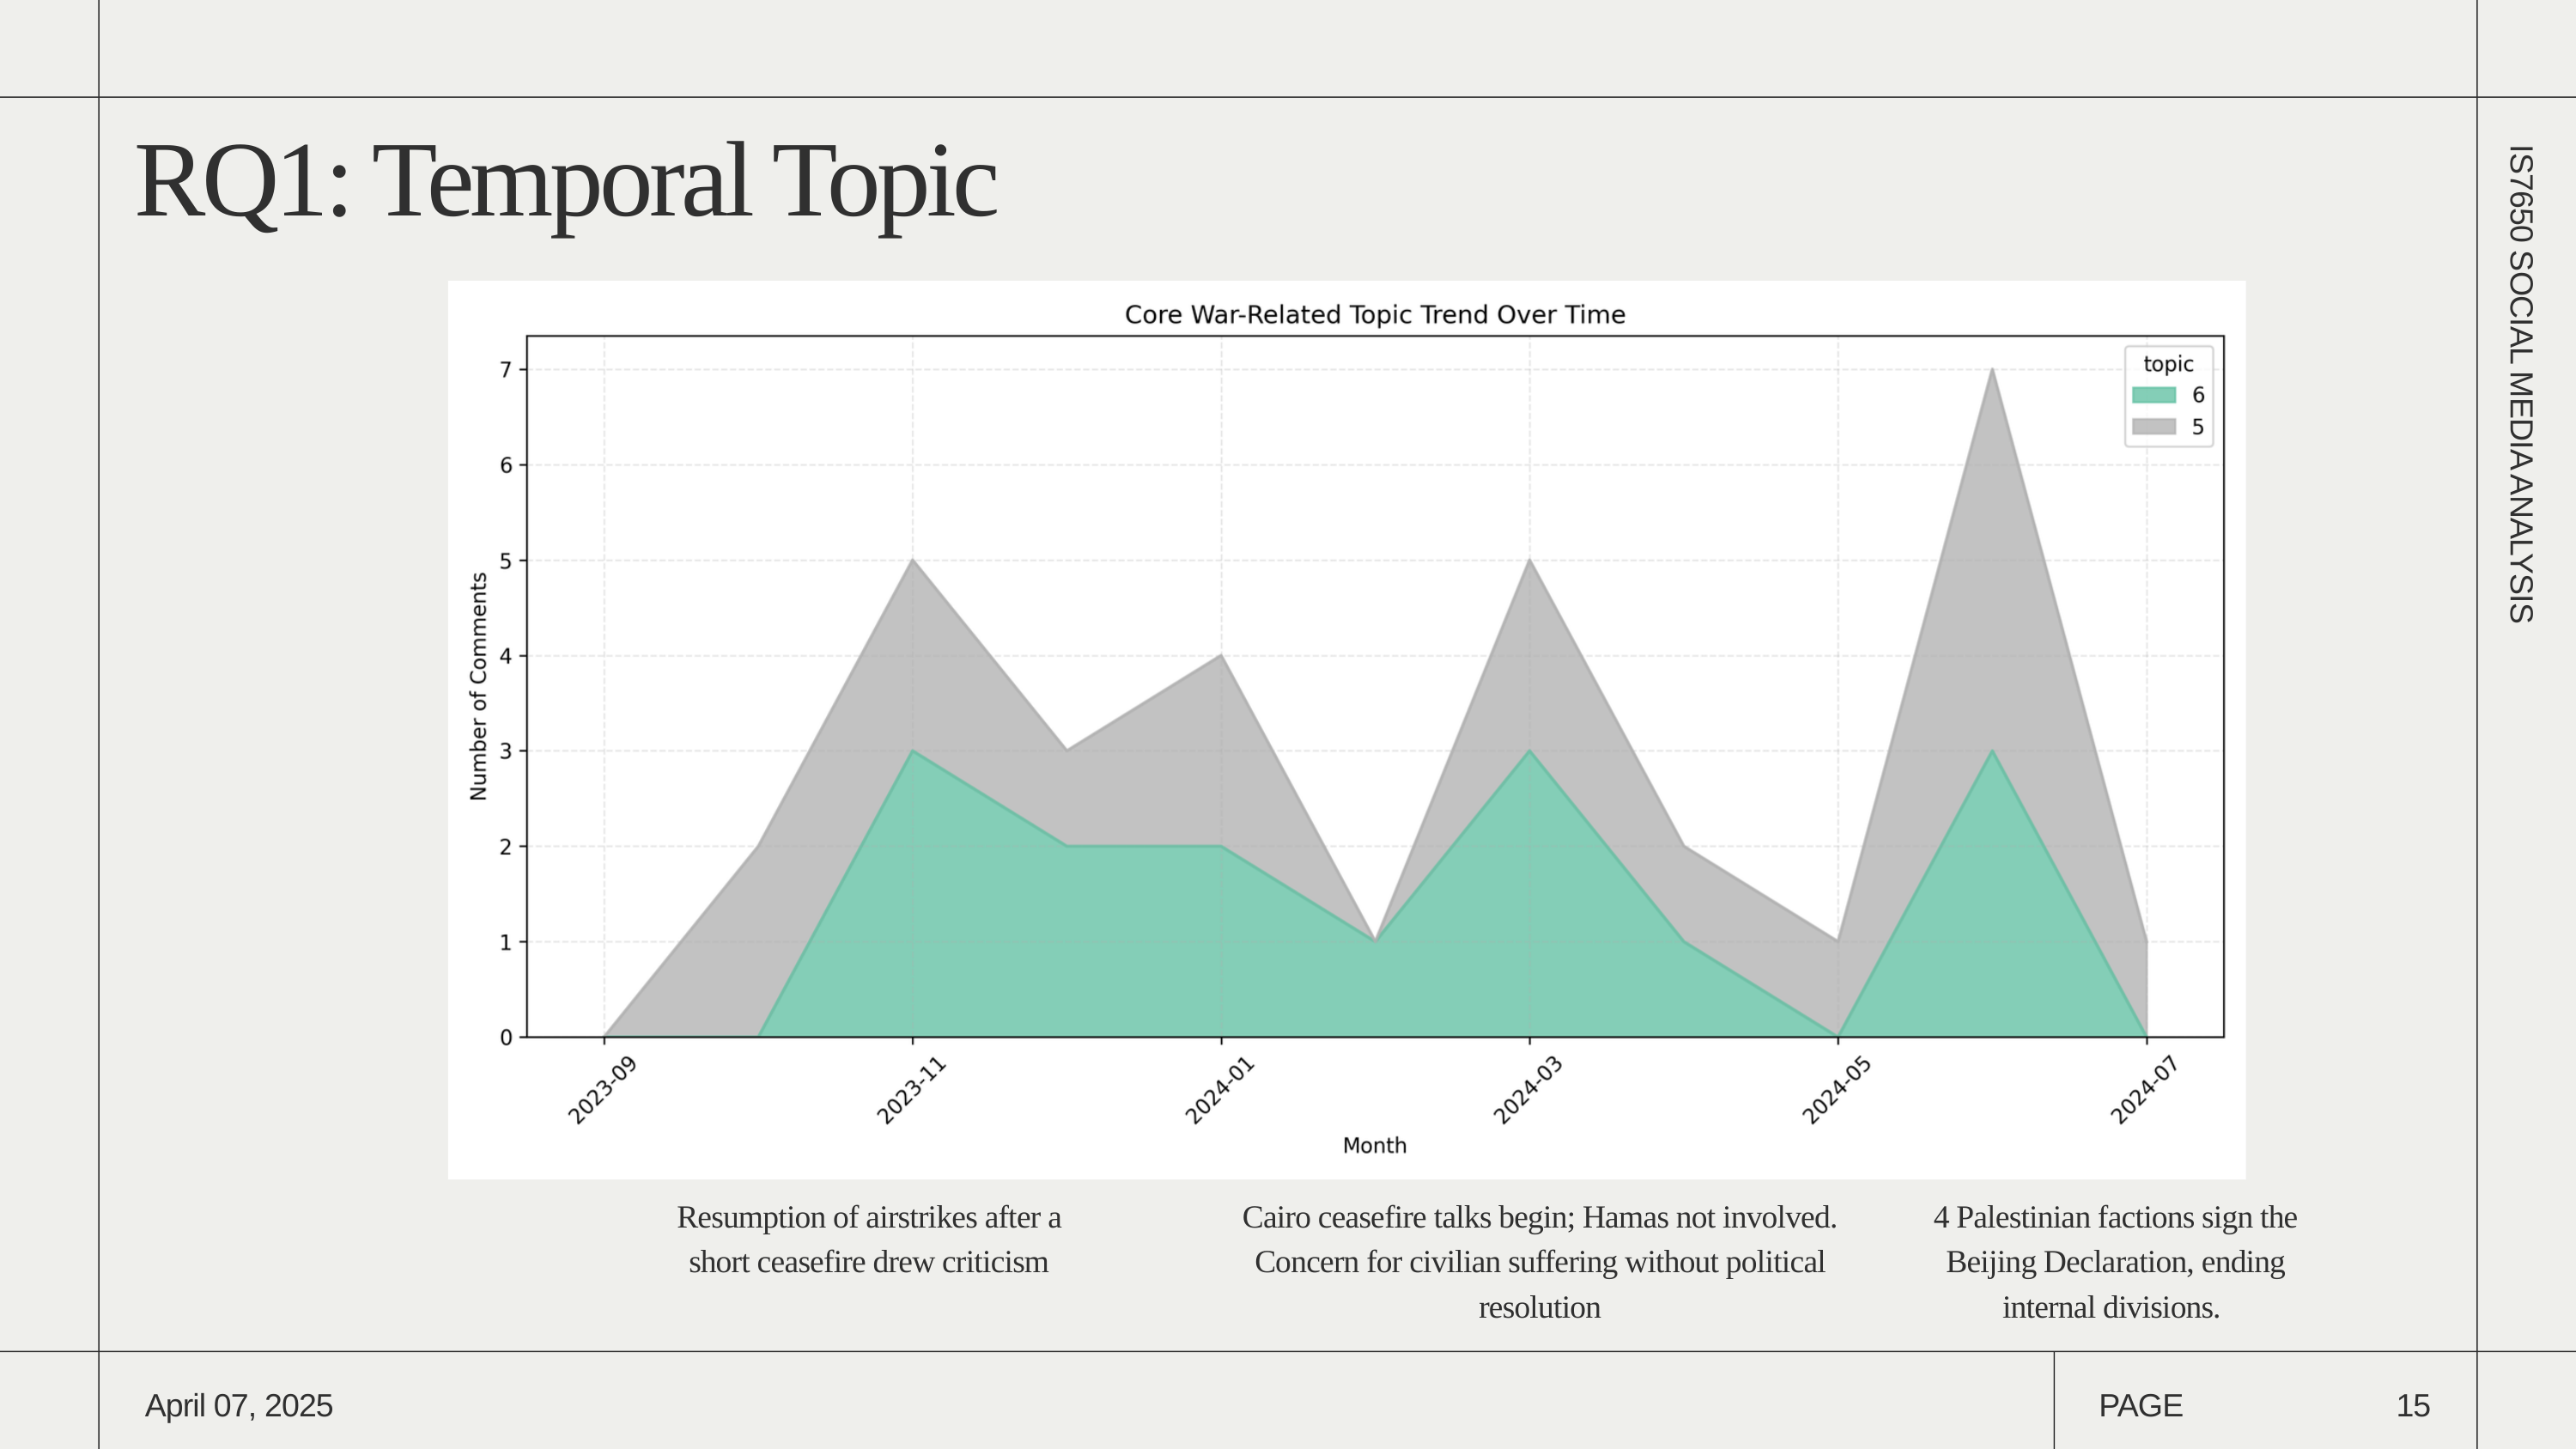

RQ1: Temporal Topic

IS7650 SOCIAL MEDIA ANALYSIS
Resumption of airstrikes after a short ceasefire drew criticism
Cairo ceasefire talks begin; Hamas not involved.
Concern for civilian suffering without political resolution
4 Palestinian factions sign the Beijing Declaration, ending internal divisions.

April 07, 2025
PAGE
15